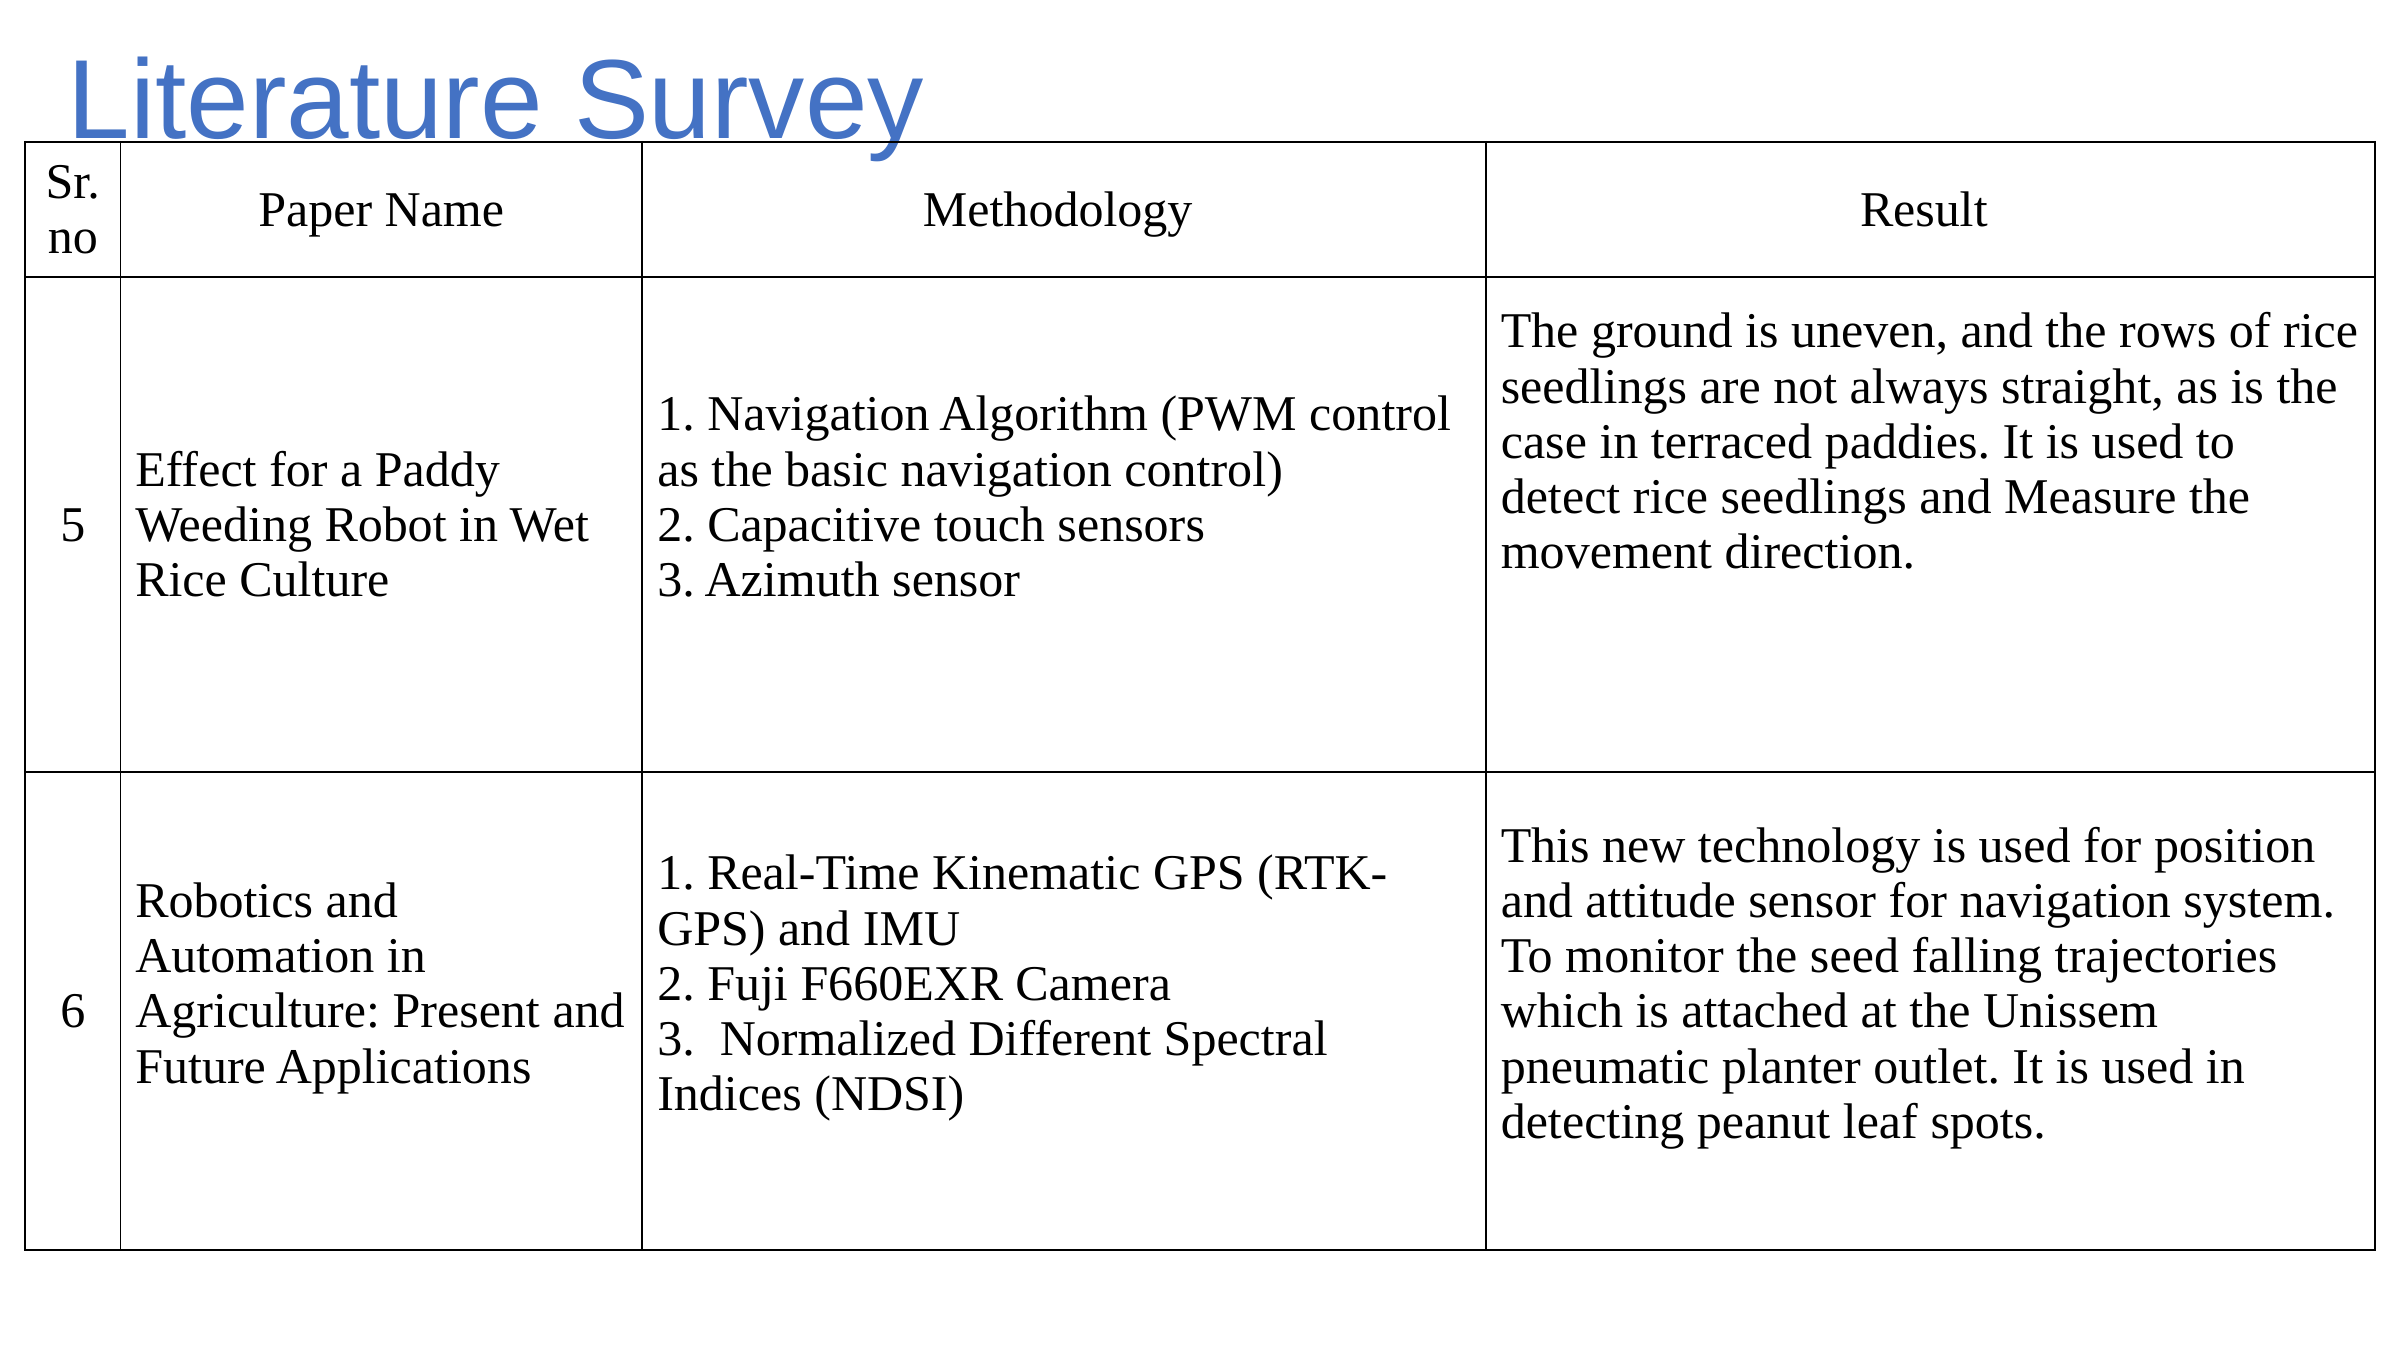

Literature Survey
| Sr.no | Paper Name | Methodology | Result |
| --- | --- | --- | --- |
| 5 | Effect for a Paddy Weeding Robot in Wet Rice Culture | 1. Navigation Algorithm (PWM control as the basic navigation control) 2. Capacitive touch sensors 3. Azimuth sensor | The ground is uneven, and the rows of rice seedlings are not always straight, as is the case in terraced paddies. It is used to detect rice seedlings and Measure the movement direction. |
| 6 | Robotics and Automation in Agriculture: Present and Future Applications | 1. Real-Time Kinematic GPS (RTK-GPS) and IMU 2. Fuji F660EXR Camera 3. Normalized Different Spectral Indices (NDSI) | This new technology is used for position and attitude sensor for navigation system. To monitor the seed falling trajectories which is attached at the Unissem pneumatic planter outlet. It is used in detecting peanut leaf spots. |